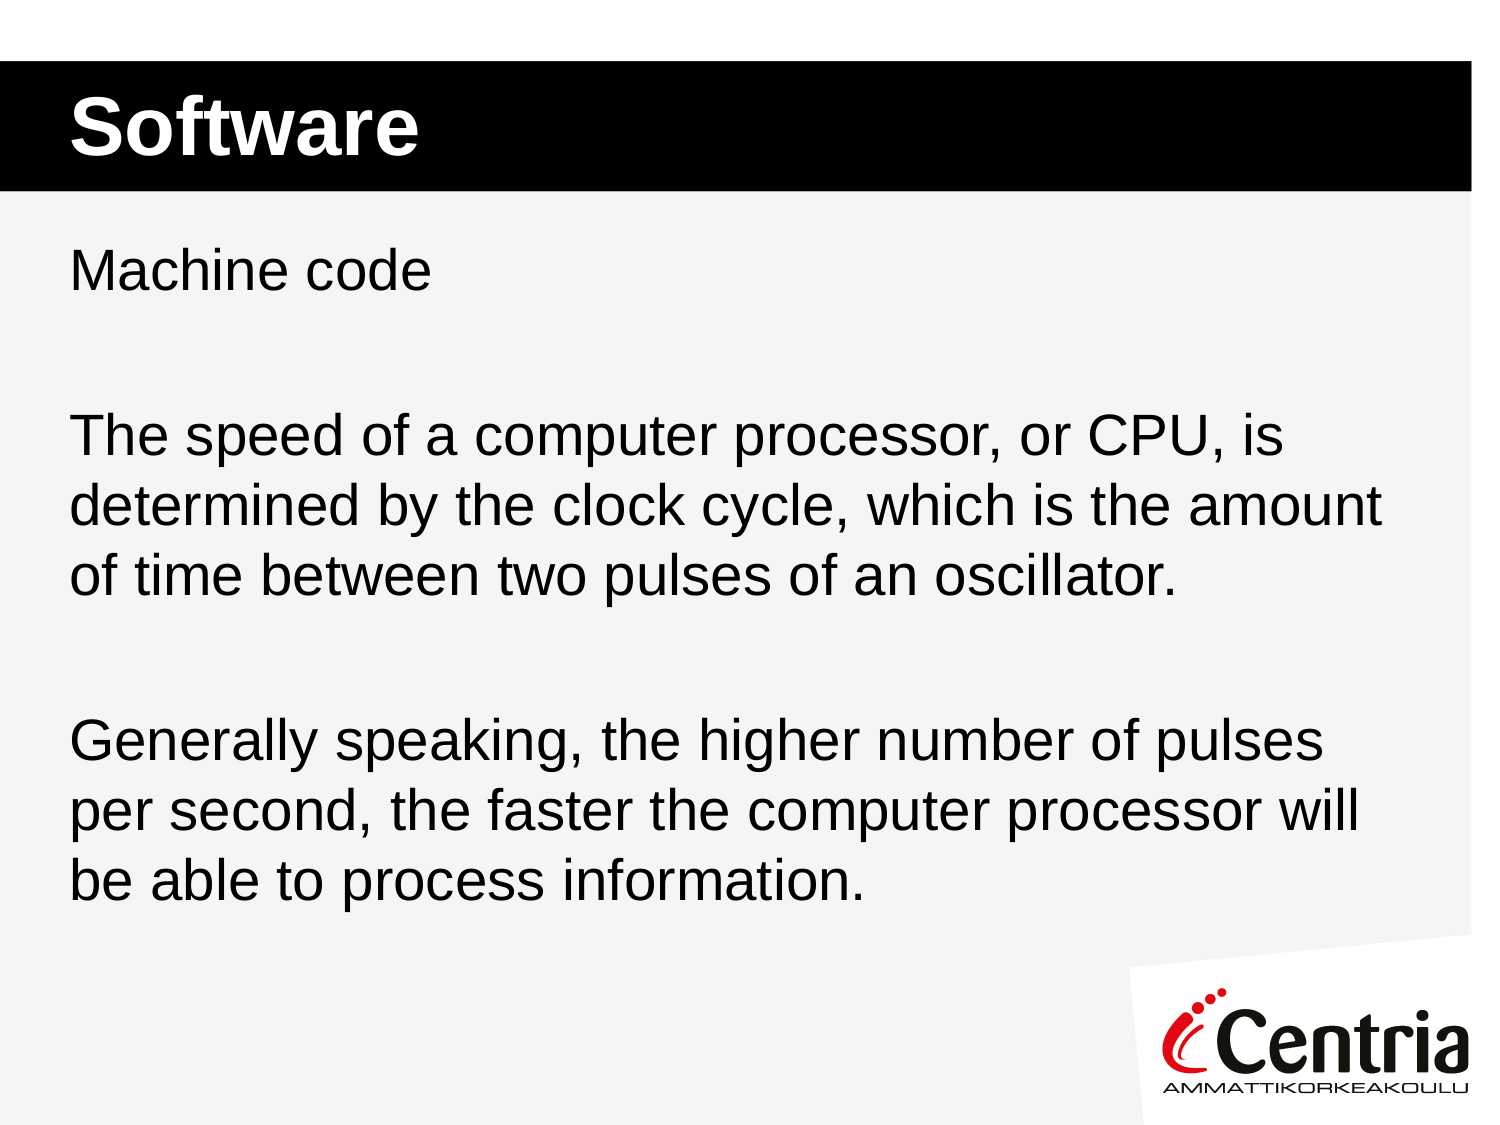

# Software
Machine code

The speed of a computer processor, or CPU, is determined by the clock cycle, which is the amount of time between two pulses of an oscillator.

Generally speaking, the higher number of pulses per second, the faster the computer processor will be able to process information.